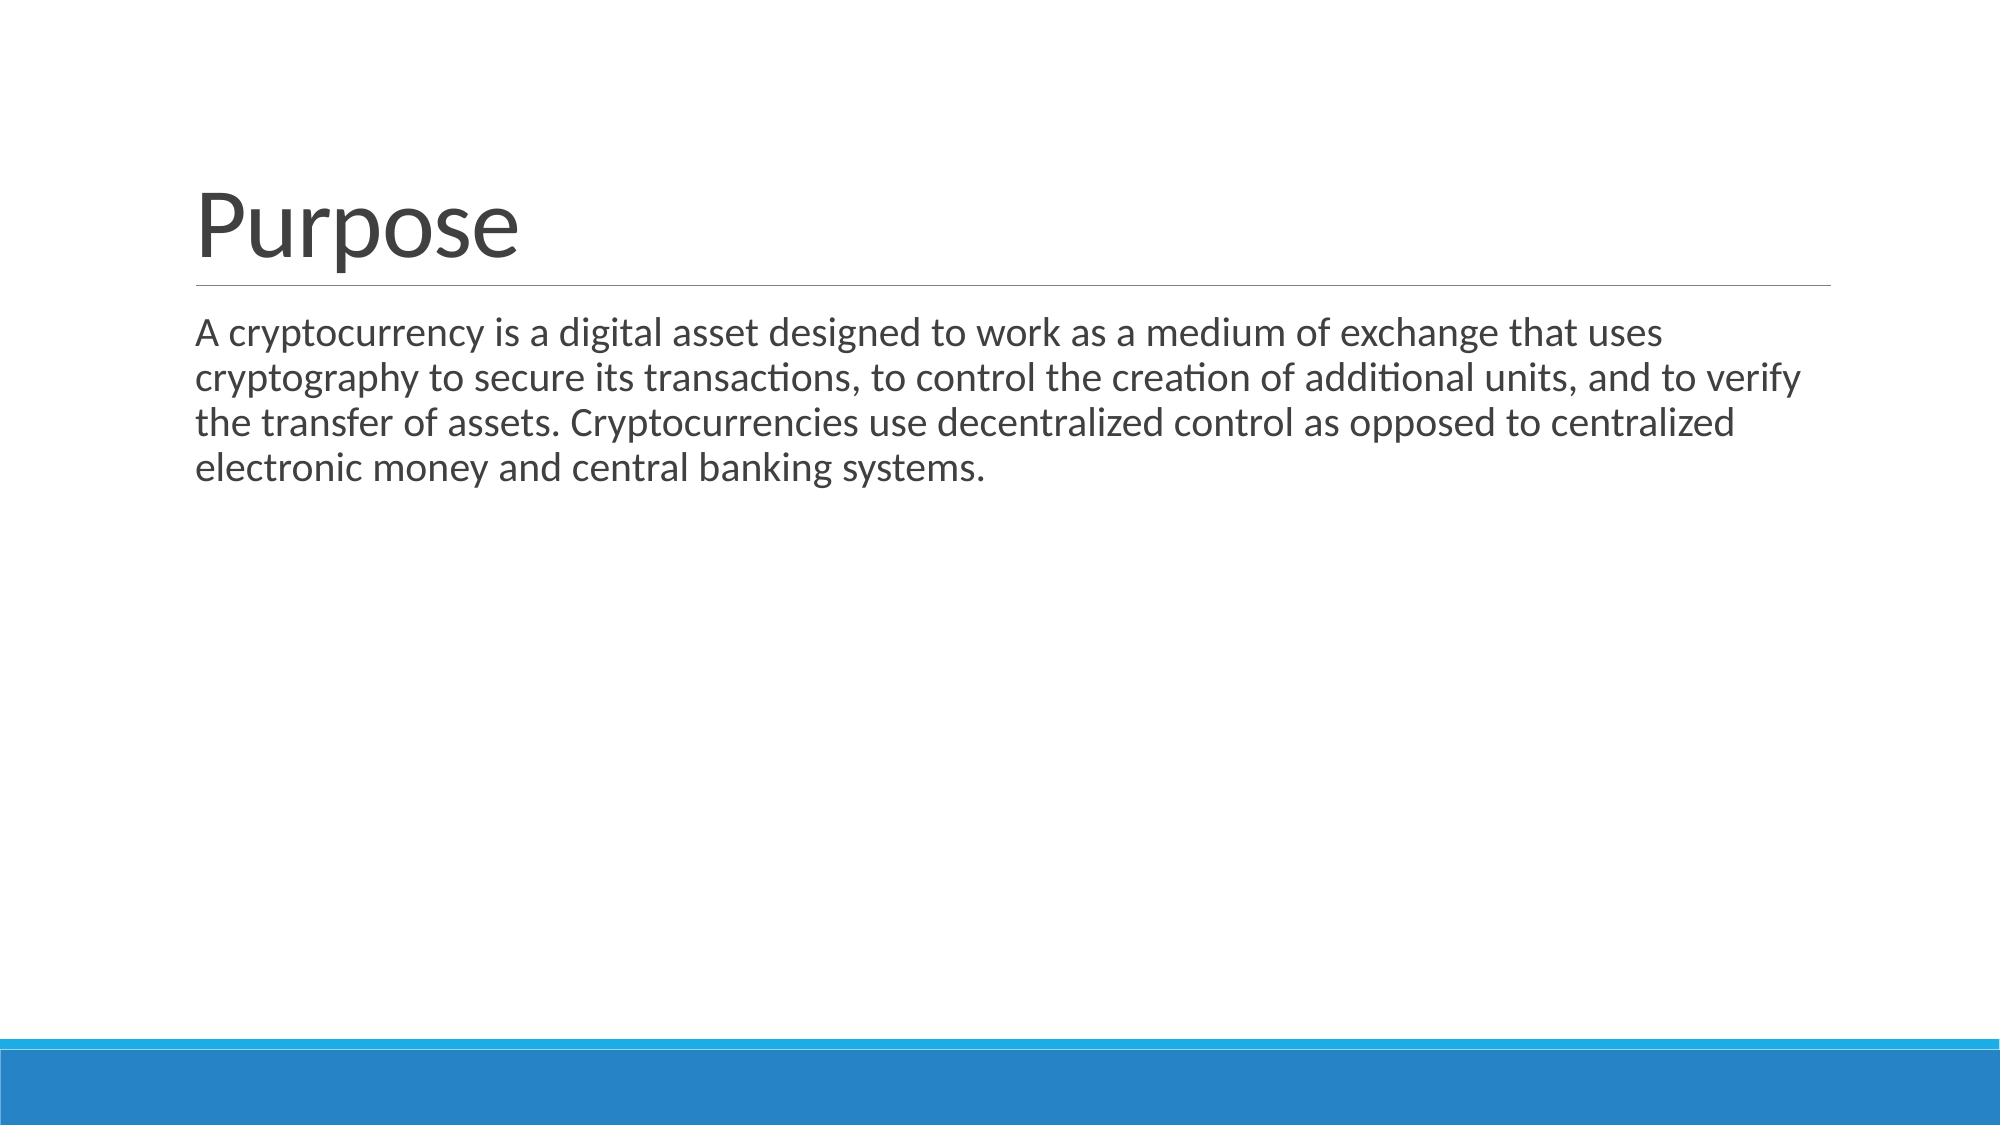

# Purpose
A cryptocurrency is a digital asset designed to work as a medium of exchange that uses cryptography to secure its transactions, to control the creation of additional units, and to verify the transfer of assets. Cryptocurrencies use decentralized control as opposed to centralized electronic money and central banking systems.